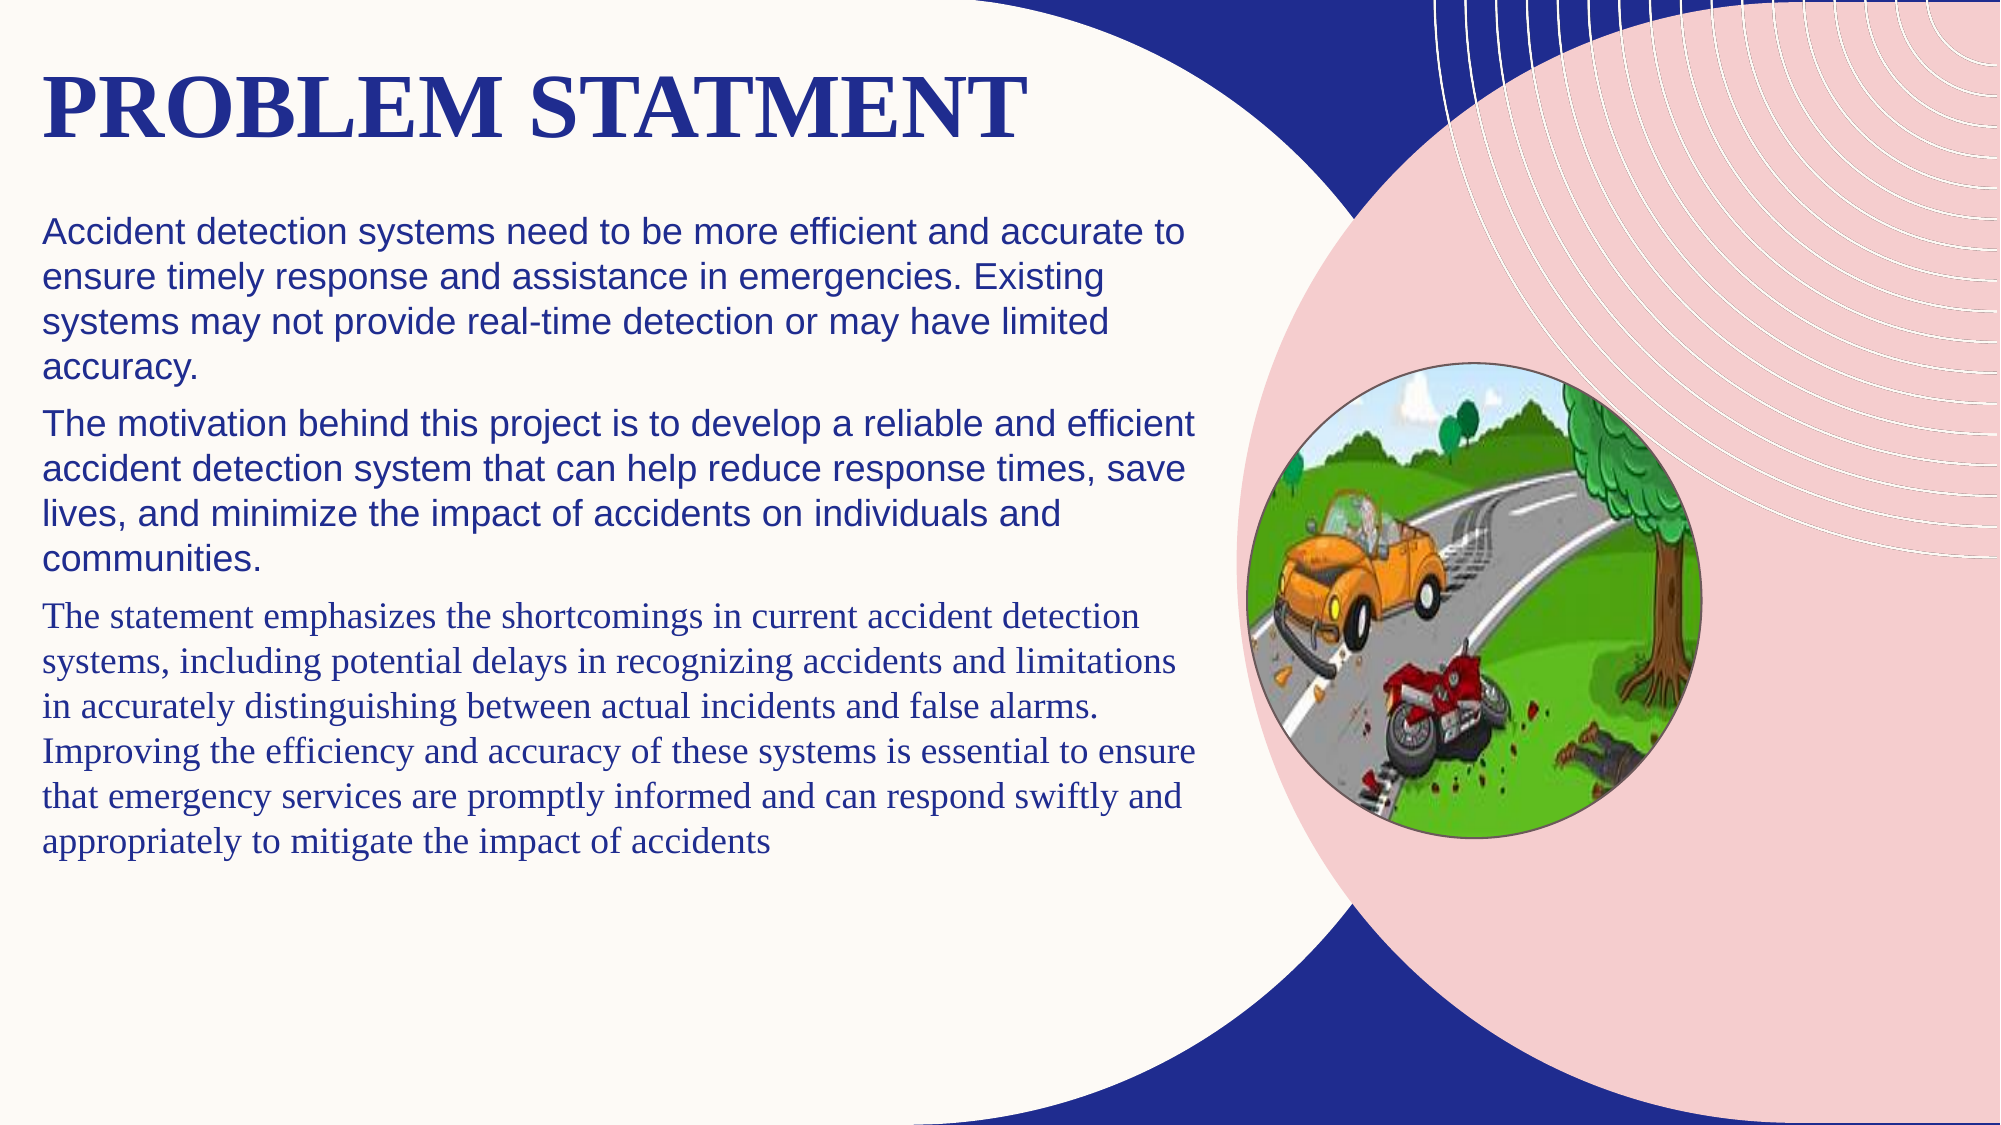

# PROBLEM STATMENT
Accident detection systems need to be more efficient and accurate to ensure timely response and assistance in emergencies. Existing systems may not provide real-time detection or may have limited accuracy.
The motivation behind this project is to develop a reliable and efficient accident detection system that can help reduce response times, save lives, and minimize the impact of accidents on individuals and communities.
The statement emphasizes the shortcomings in current accident detection systems, including potential delays in recognizing accidents and limitations in accurately distinguishing between actual incidents and false alarms. Improving the efficiency and accuracy of these systems is essential to ensure that emergency services are promptly informed and can respond swiftly and appropriately to mitigate the impact of accidents